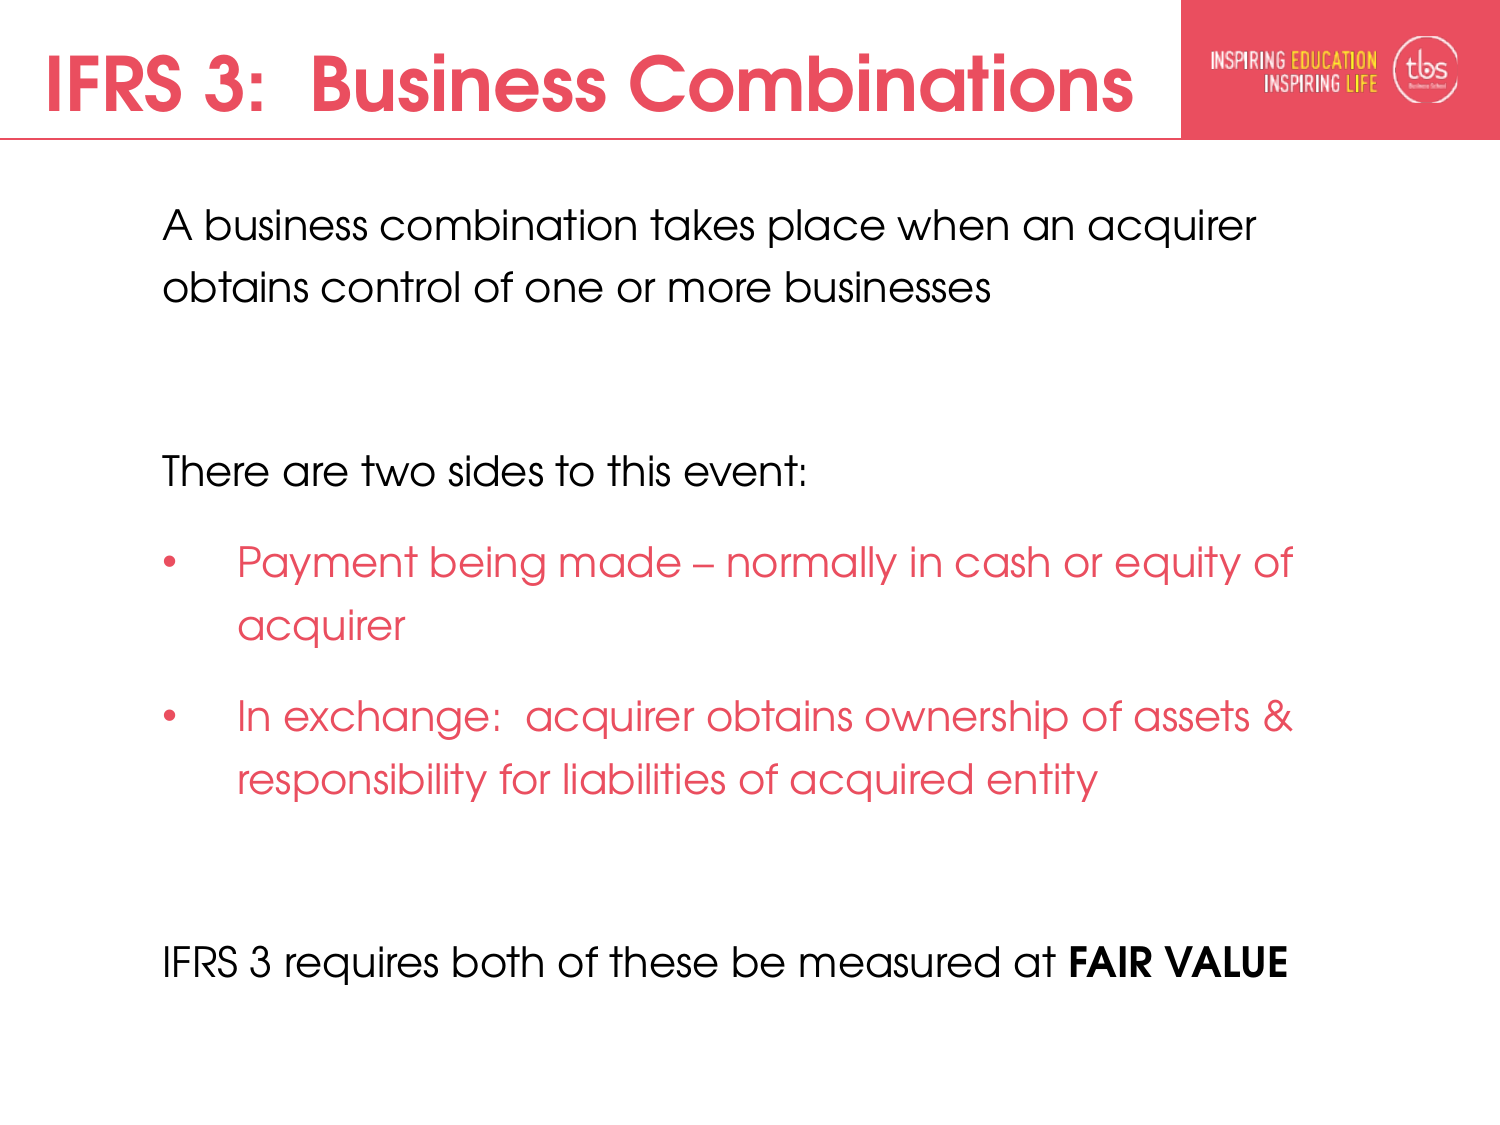

# IFRS 3:  Business Combinations
A business combination takes place when an acquirer obtains control of one or more businesses

There are two sides to this event:
Payment being made – normally in cash or equity of acquirer
In exchange:  acquirer obtains ownership of assets & responsibility for liabilities of acquired entity

IFRS 3 requires both of these be measured at FAIR VALUE